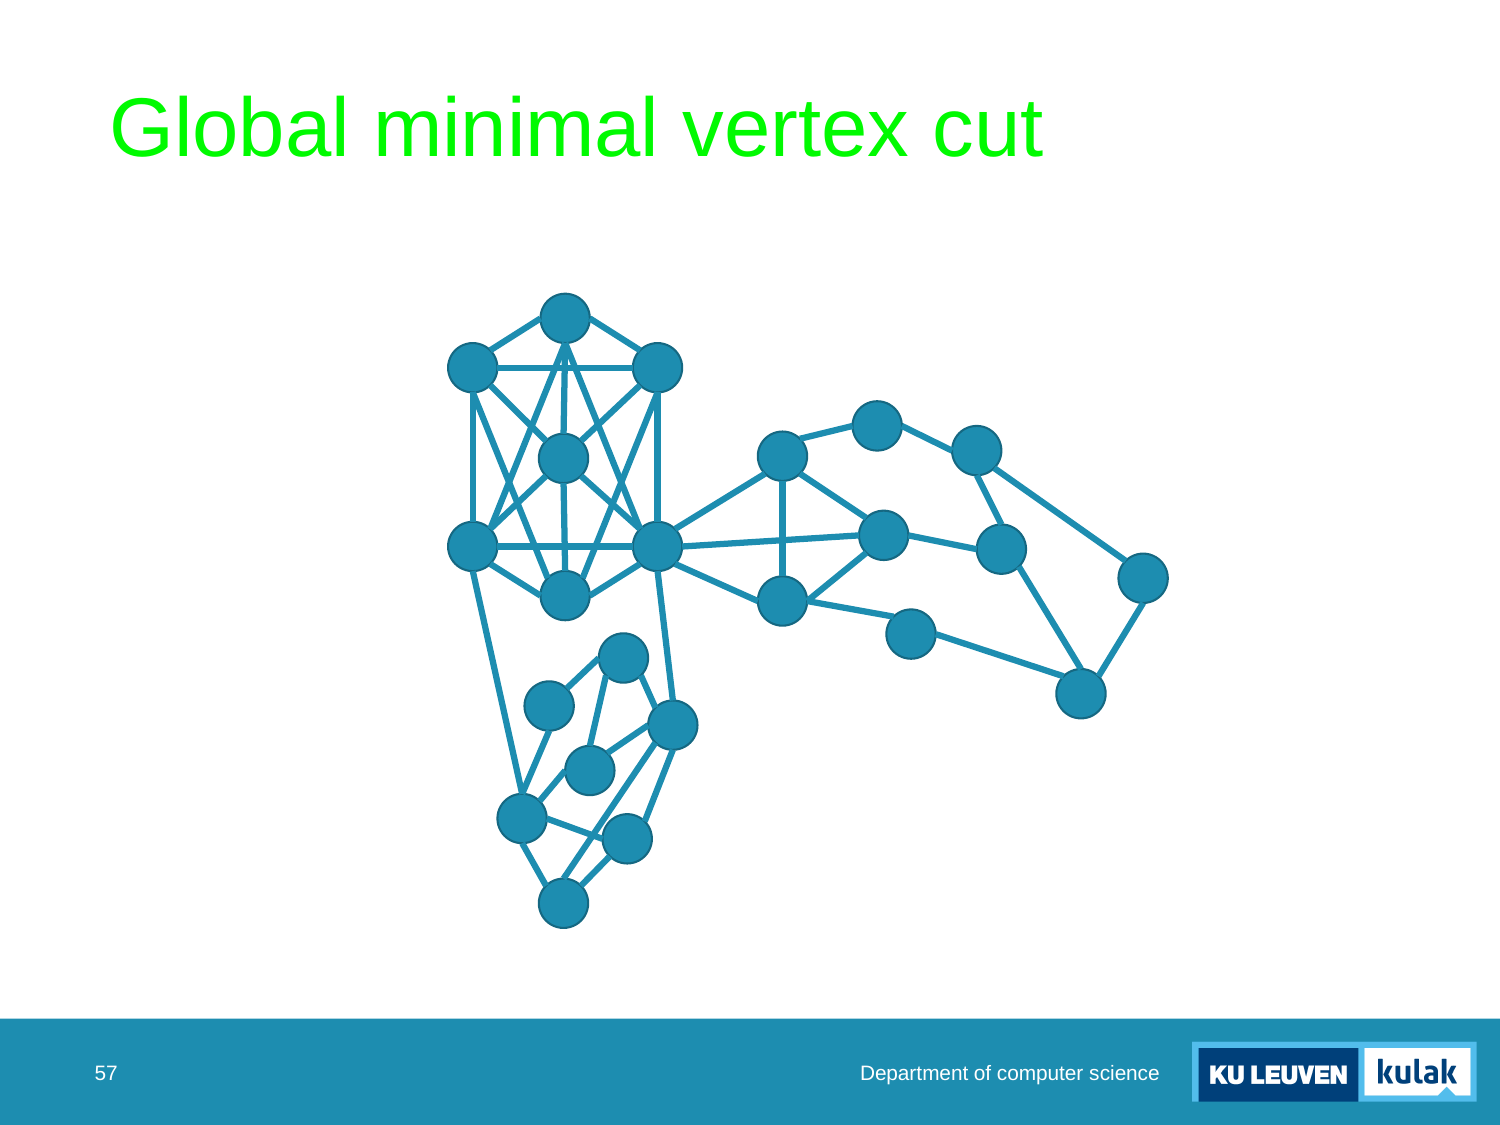

# Global minimal vertex cut

Department of computer science
57